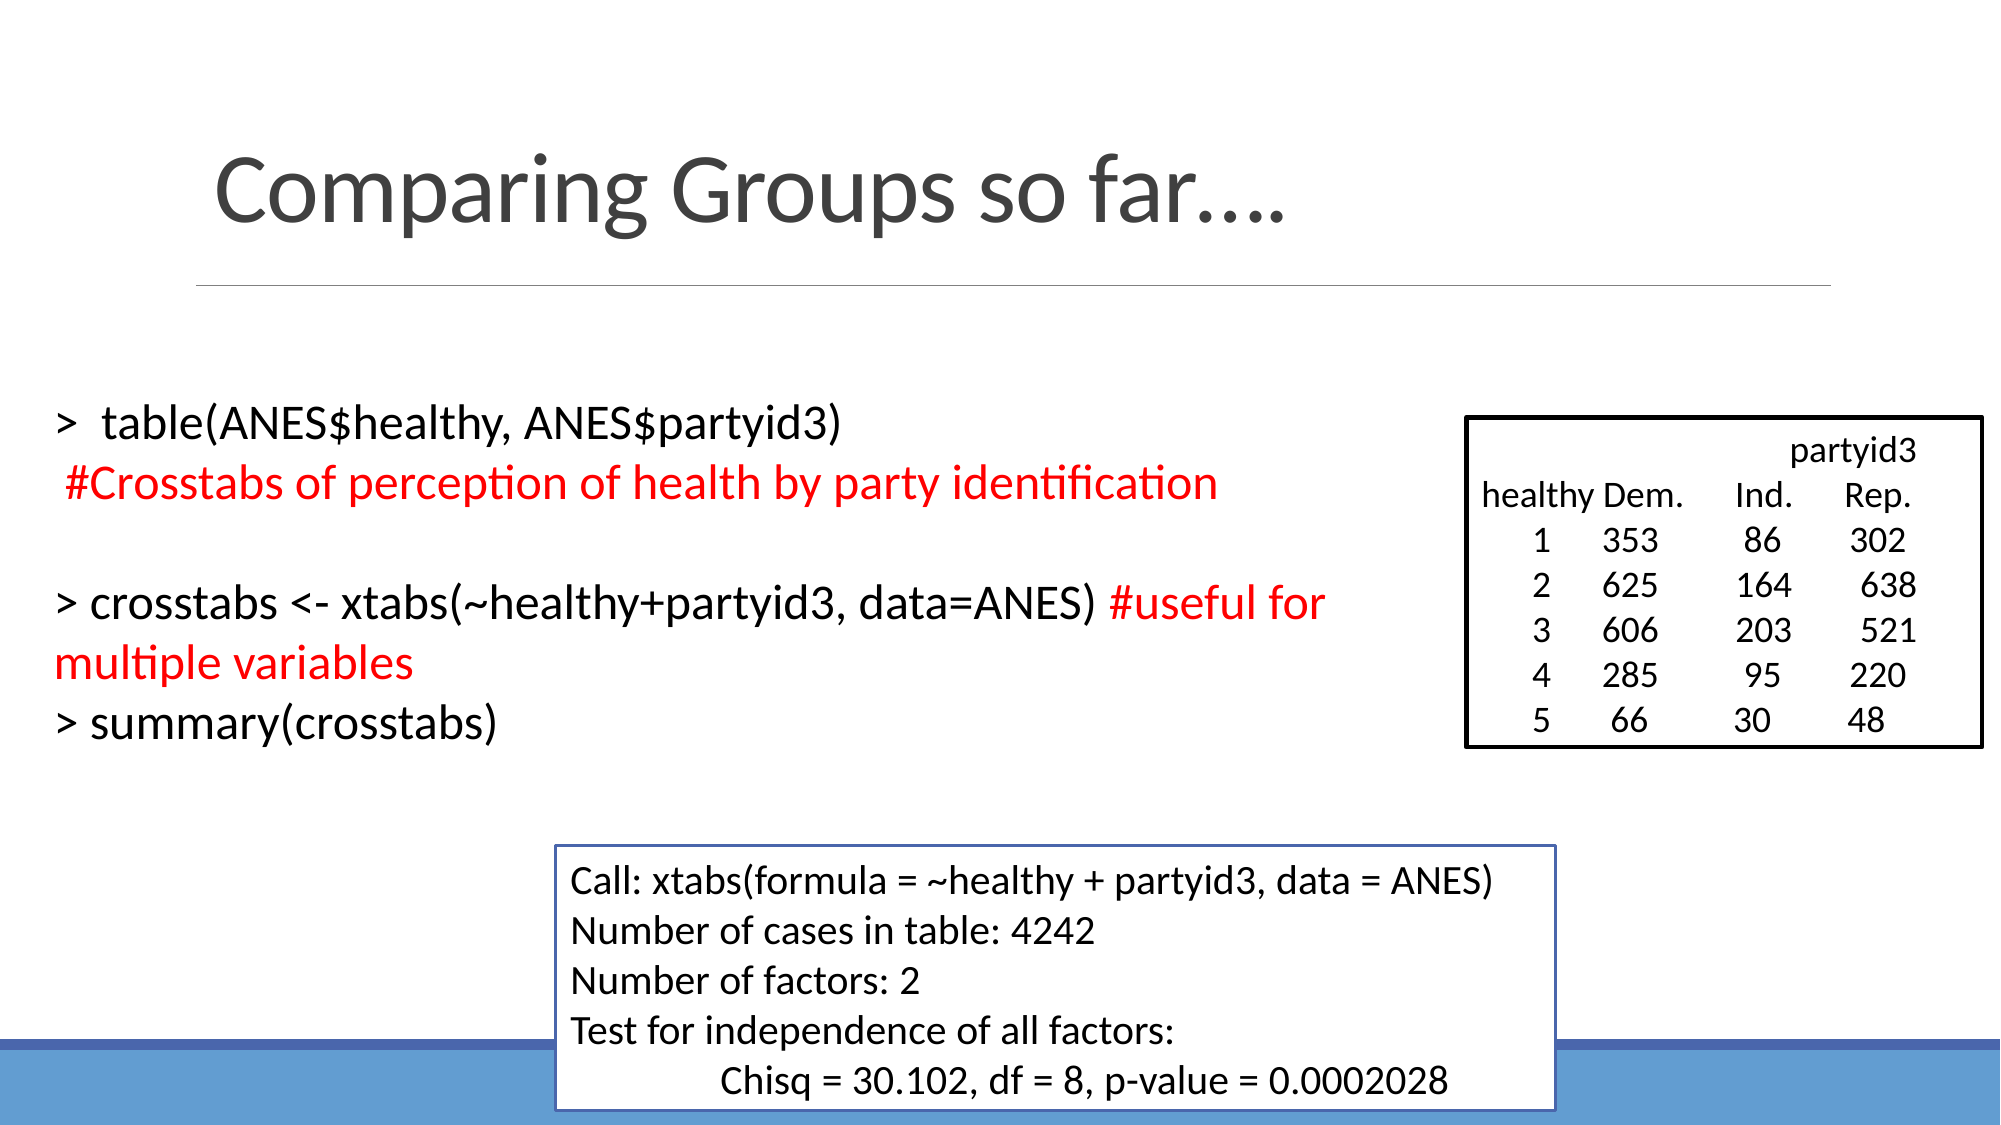

# Comparing Groups so far….

>  table(ANES$healthy, ANES$partyid3)
 #Crosstabs of perception of health by party identification

> crosstabs <- xtabs(~healthy+partyid3, data=ANES) #useful for multiple variables
> summary(crosstabs)
 		 partyid3
healthy Dem.      Ind.      Rep.
      1      353          86        302
      2      625         164        638
      3      606         203        521
      4      285          95        220
      5       66          30         48
Call: xtabs(formula = ~healthy + partyid3, data = ANES)
Number of cases in table: 4242
Number of factors: 2
Test for independence of all factors:
	Chisq = 30.102, df = 8, p-value = 0.0002028